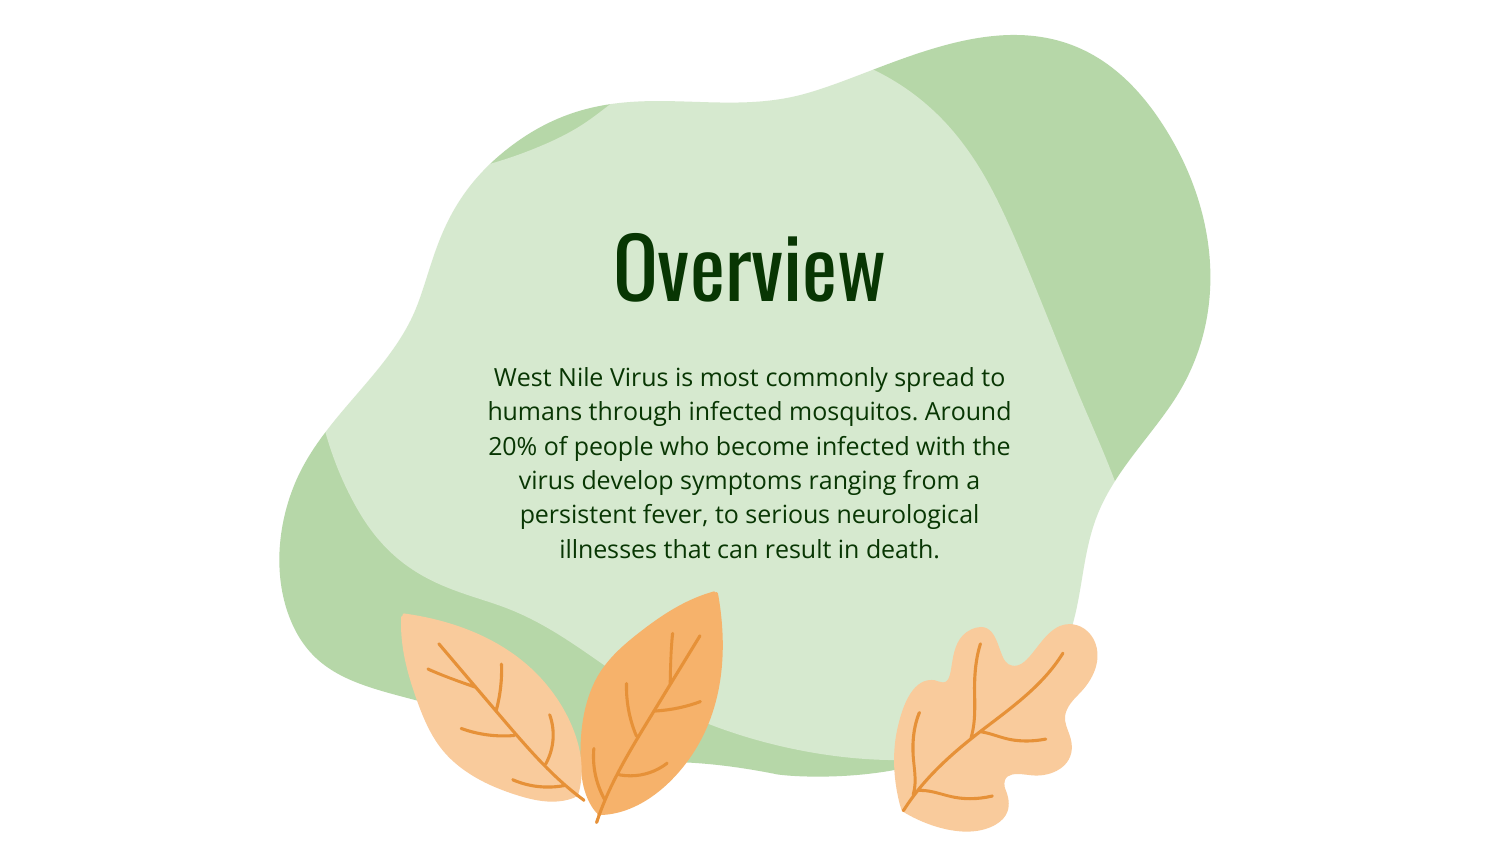

# Overview
West Nile Virus is most commonly spread to humans through infected mosquitos. Around 20% of people who become infected with the virus develop symptoms ranging from a persistent fever, to serious neurological illnesses that can result in death.